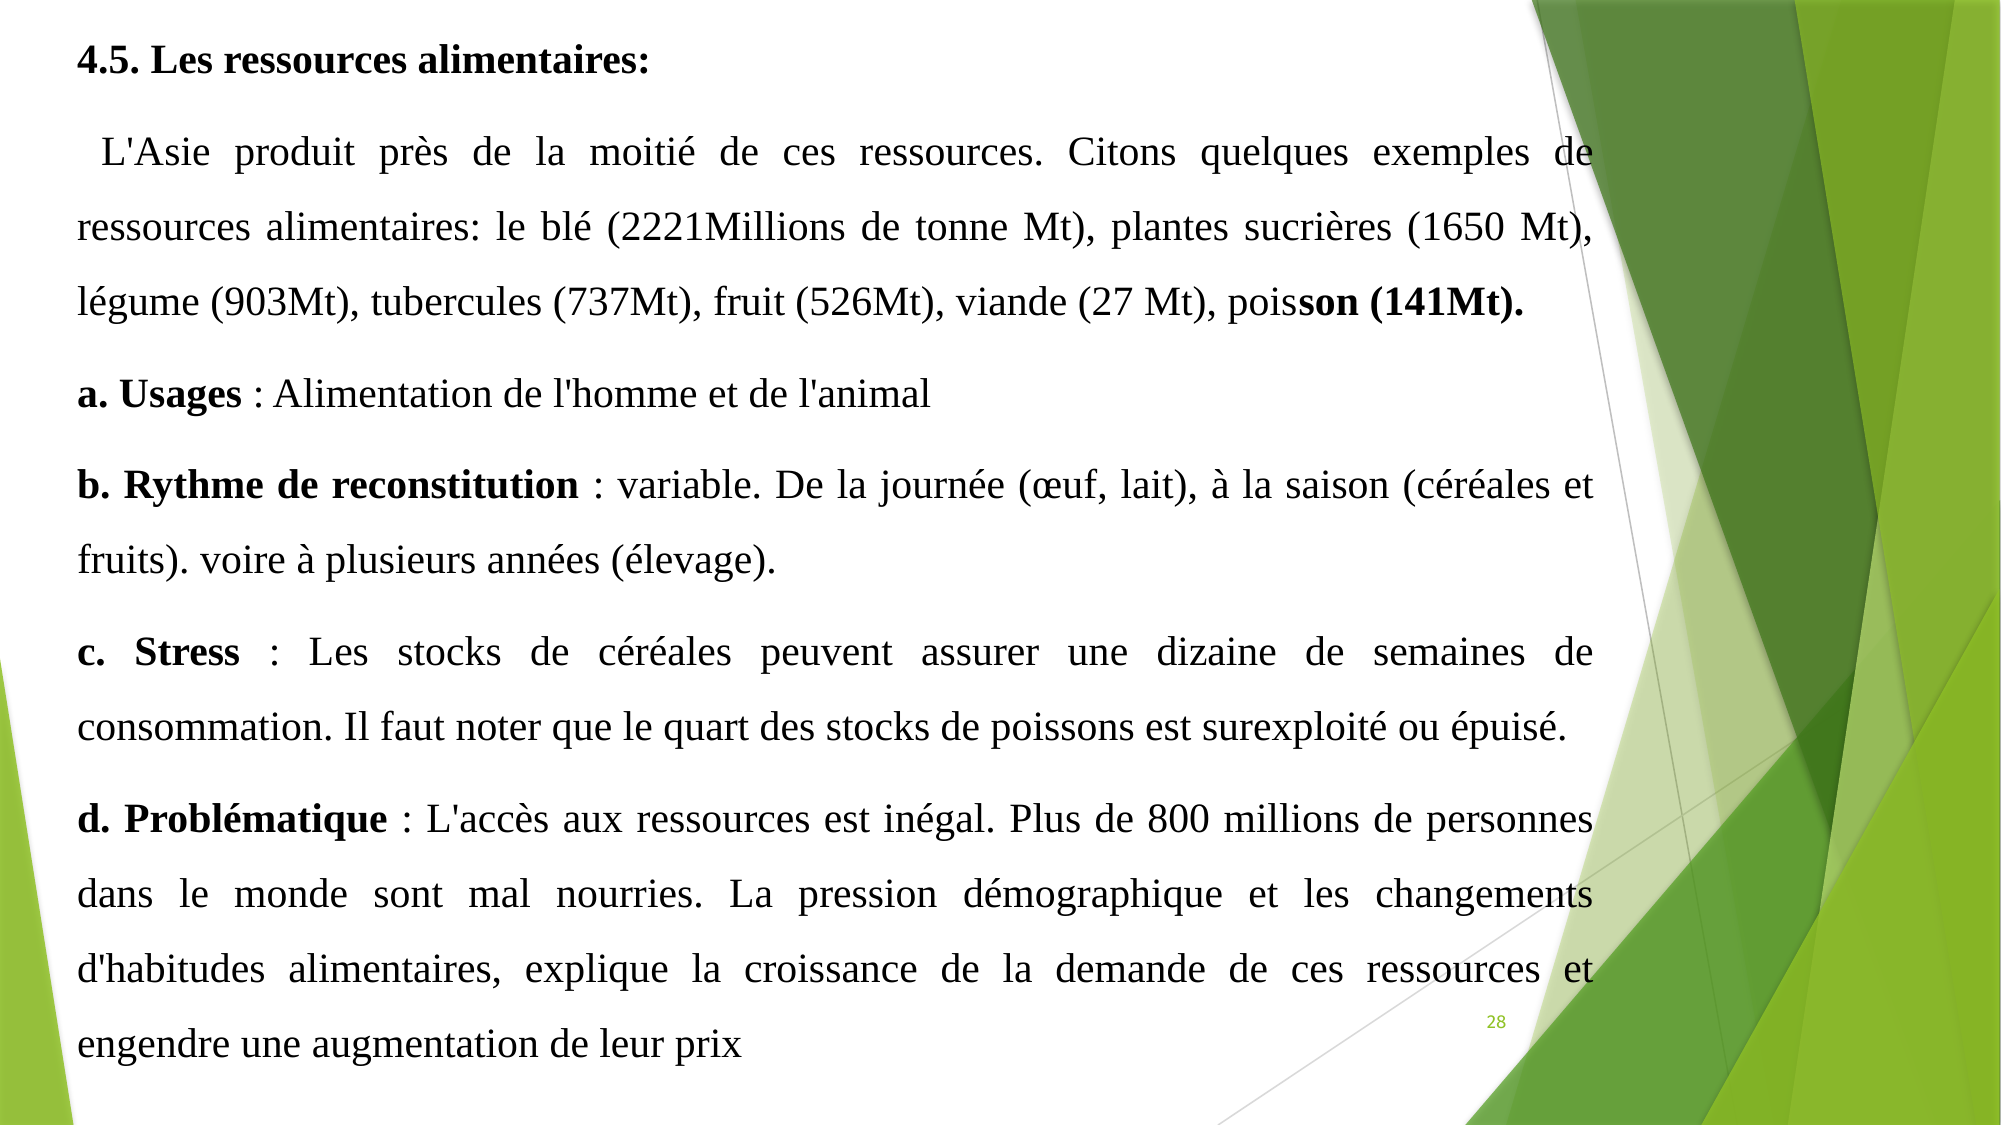

4.5. Les ressources alimentaires:
 L'Asie produit près de la moitié de ces ressources. Citons quelques exemples de ressources alimentaires: le blé (2221Millions de tonne Mt), plantes sucrières (1650 Mt), légume (903Mt), tubercules (737Mt), fruit (526Mt), viande (27 Mt), poisson (141Mt).
a. Usages : Alimentation de l'homme et de l'animal
b. Rythme de reconstitution : variable. De la journée (œuf, lait), à la saison (céréales et fruits). voire à plusieurs années (élevage).
c. Stress : Les stocks de céréales peuvent assurer une dizaine de semaines de consommation. Il faut noter que le quart des stocks de poissons est surexploité ou épuisé.
d. Problématique : L'accès aux ressources est inégal. Plus de 800 millions de personnes dans le monde sont mal nourries. La pression démographique et les changements d'habitudes alimentaires, explique la croissance de la demande de ces ressources et engendre une augmentation de leur prix
28